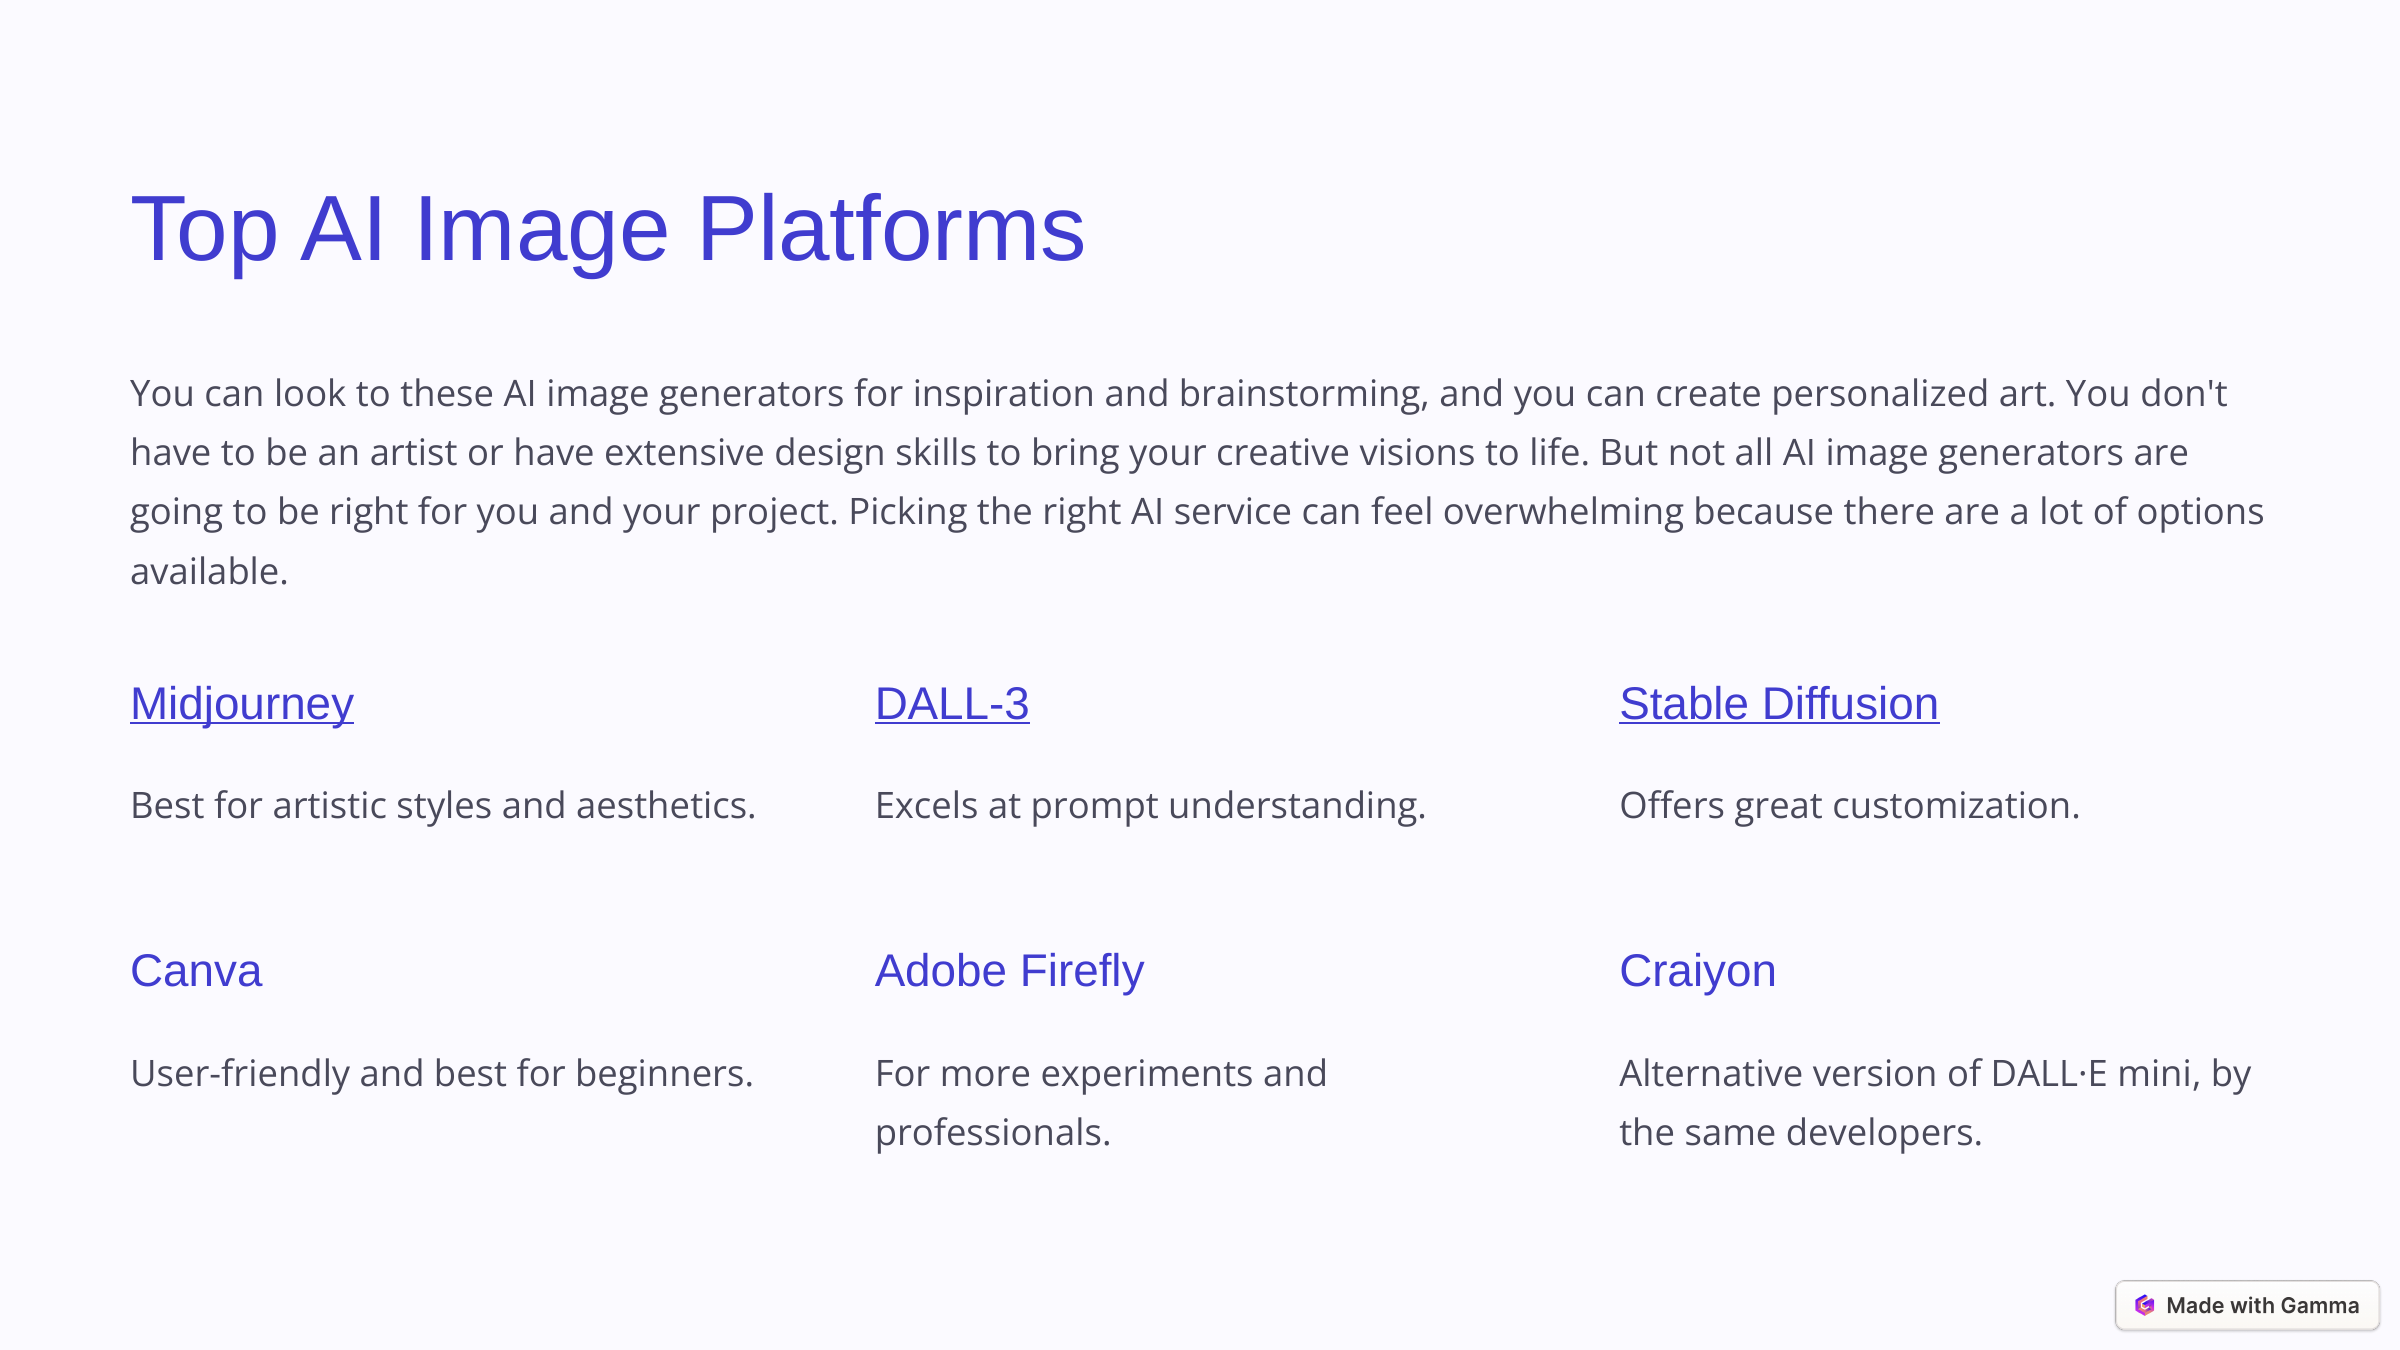

Top AI Image Platforms
You can look to these AI image generators for inspiration and brainstorming, and you can create personalized art. You don't have to be an artist or have extensive design skills to bring your creative visions to life. But not all AI image generators are going to be right for you and your project. Picking the right AI service can feel overwhelming because there are a lot of options available.
Midjourney
DALL-3
Stable Diffusion
Best for artistic styles and aesthetics.
Excels at prompt understanding.
Offers great customization.
Canva
Adobe Firefly
Craiyon
User-friendly and best for beginners.
For more experiments and professionals.
Alternative version of DALL·E mini, by the same developers.